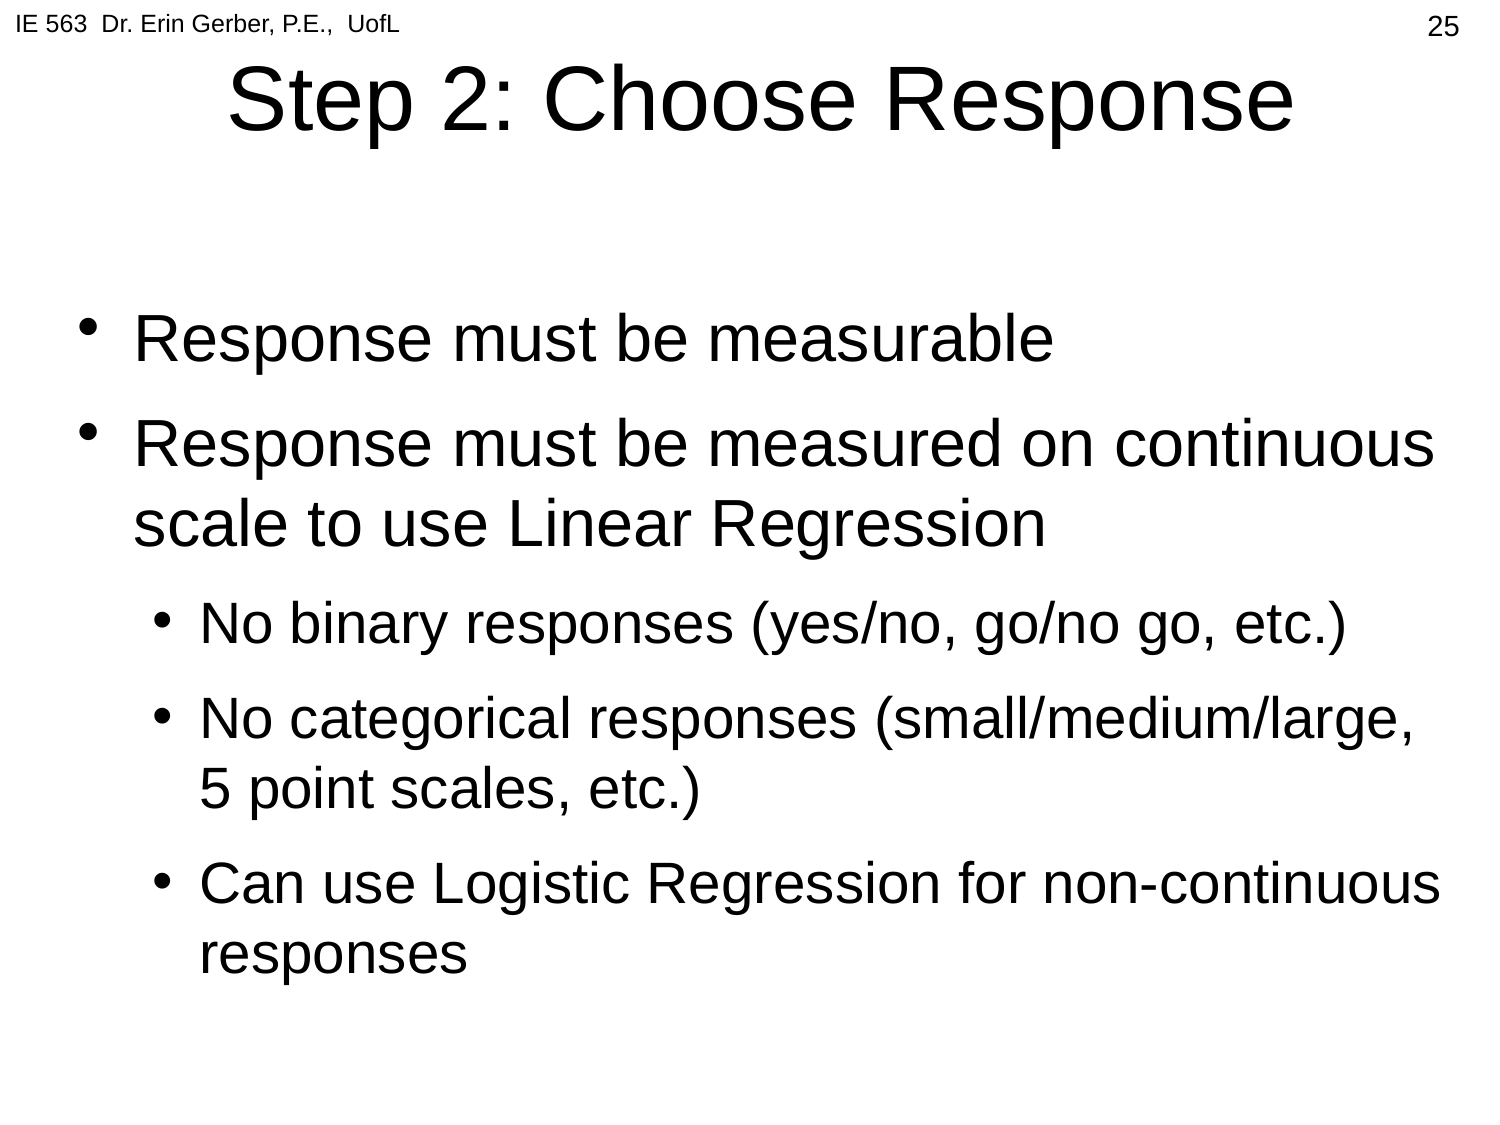

IE 563  Dr. Erin Gerber, P.E.,  UofL
# Step 2: Choose Response
25
Response must be measurable
Response must be measured on continuous scale to use Linear Regression
No binary responses (yes/no, go/no go, etc.)
No categorical responses (small/medium/large, 5 point scales, etc.)
Can use Logistic Regression for non-continuous responses